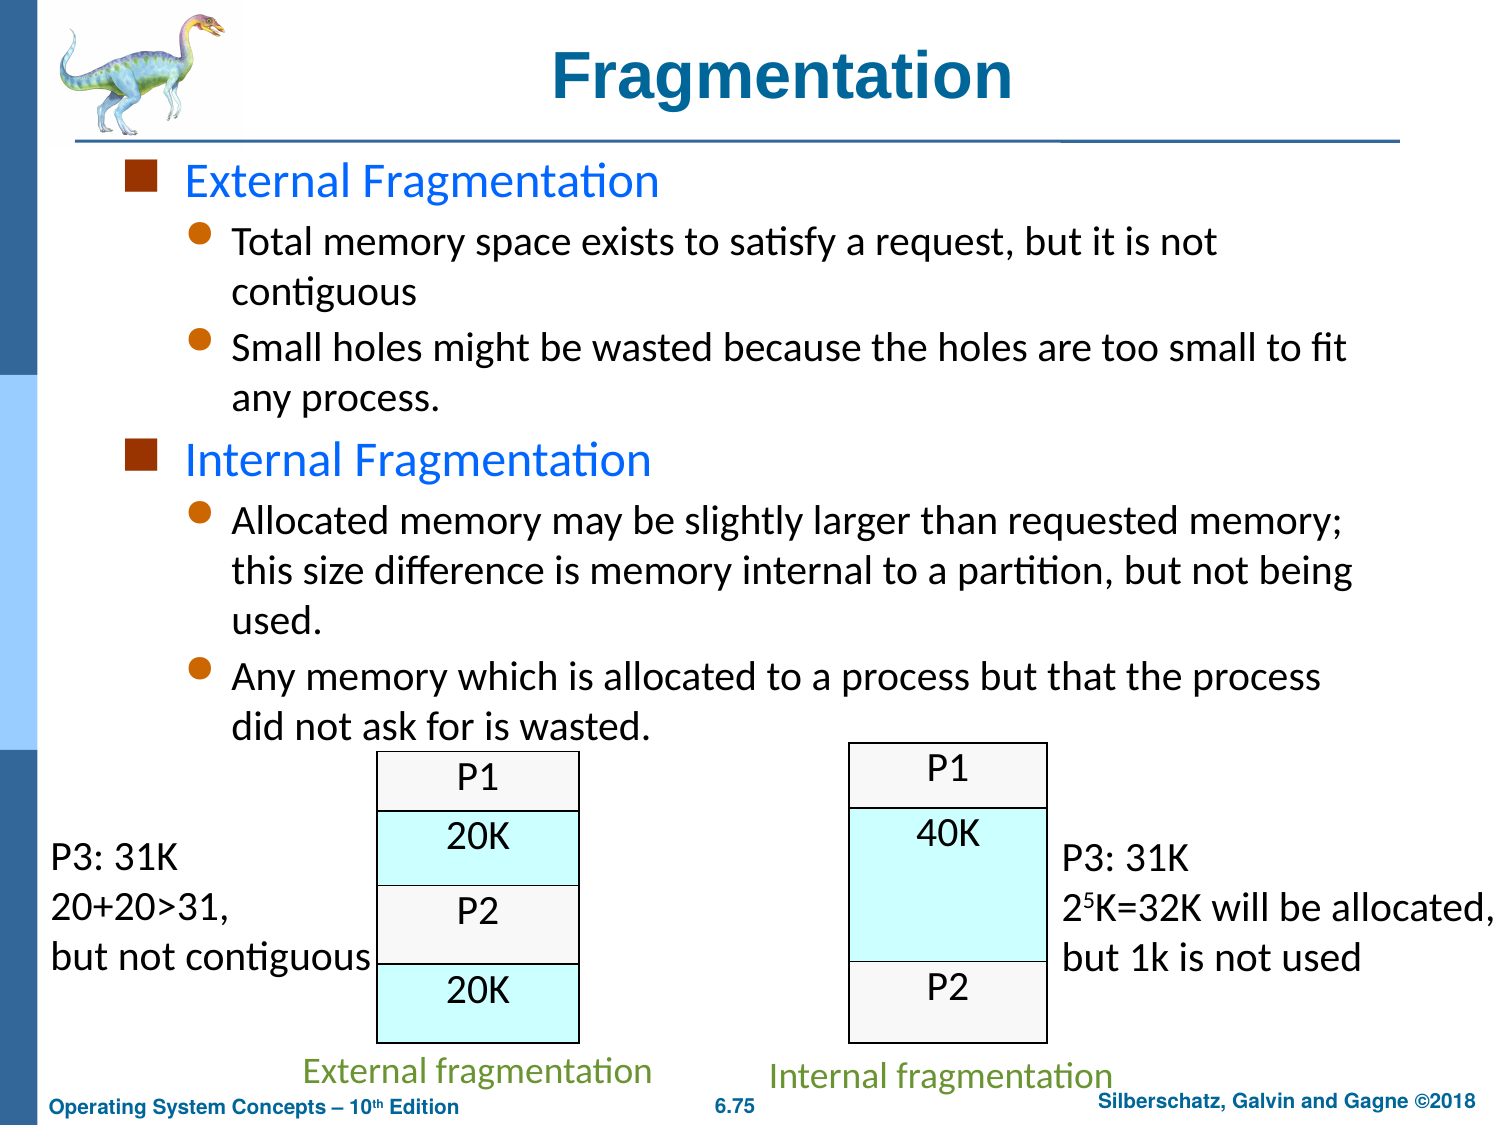

# Fragmentation
External Fragmentation
Total memory space exists to satisfy a request, but it is not contiguous
Small holes might be wasted because the holes are too small to fit any process.
Internal Fragmentation
Allocated memory may be slightly larger than requested memory; this size difference is memory internal to a partition, but not being used.
Any memory which is allocated to a process but that the process did not ask for is wasted.
| P1 |
| --- |
| 40K |
| P2 |
| P1 |
| --- |
| 20K |
| P2 |
| 20K |
P3: 31K
20+20>31,
but not contiguous
P3: 31K
25K=32K will be allocated,
but 1k is not used
External fragmentation
Internal fragmentation